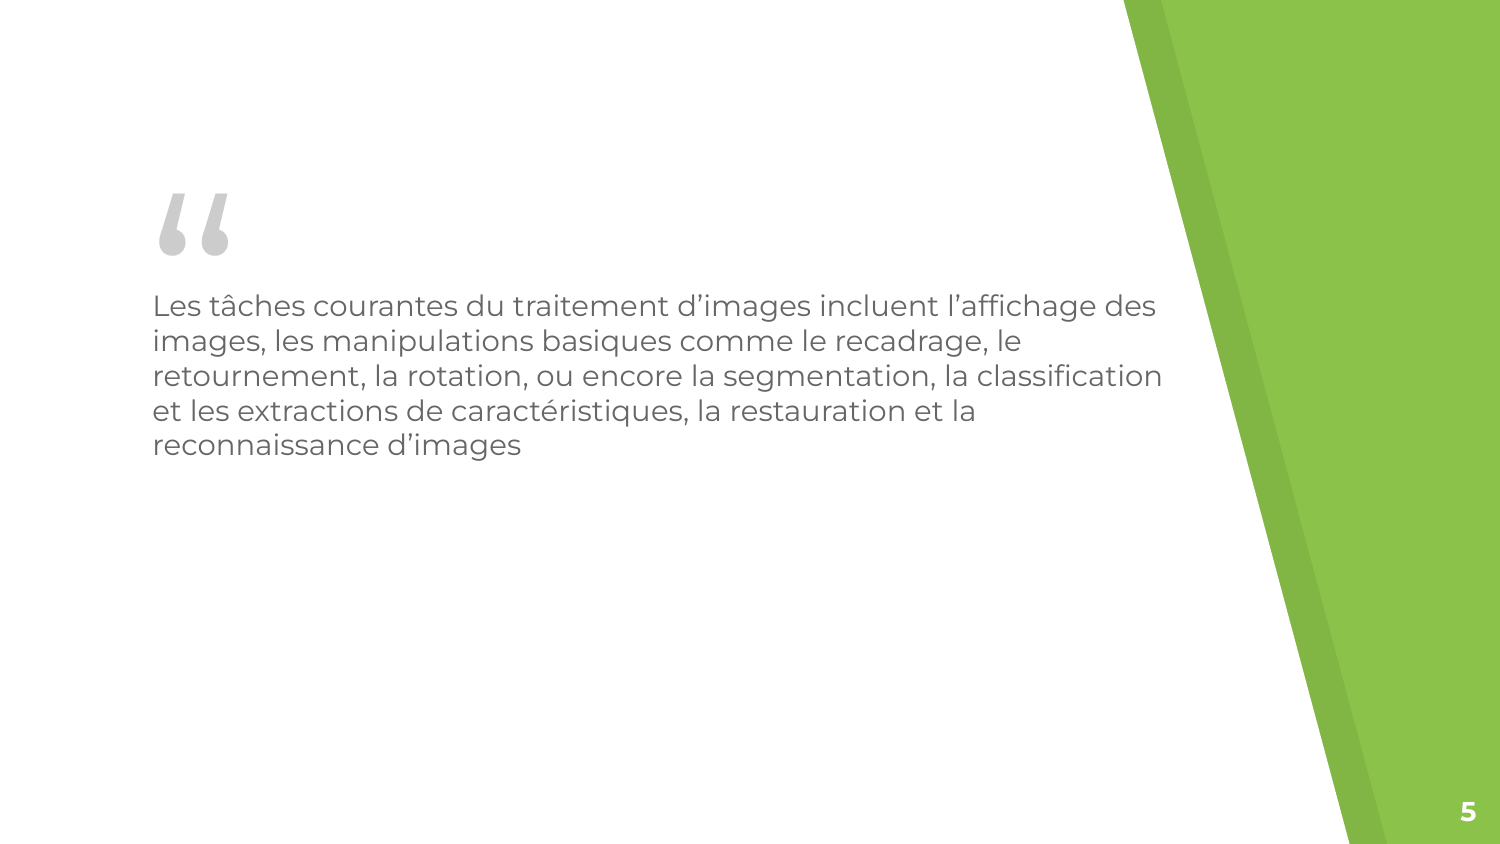

Les tâches courantes du traitement d’images incluent l’affichage des images, les manipulations basiques comme le recadrage, le retournement, la rotation, ou encore la segmentation, la classification et les extractions de caractéristiques, la restauration et la reconnaissance d’images
5